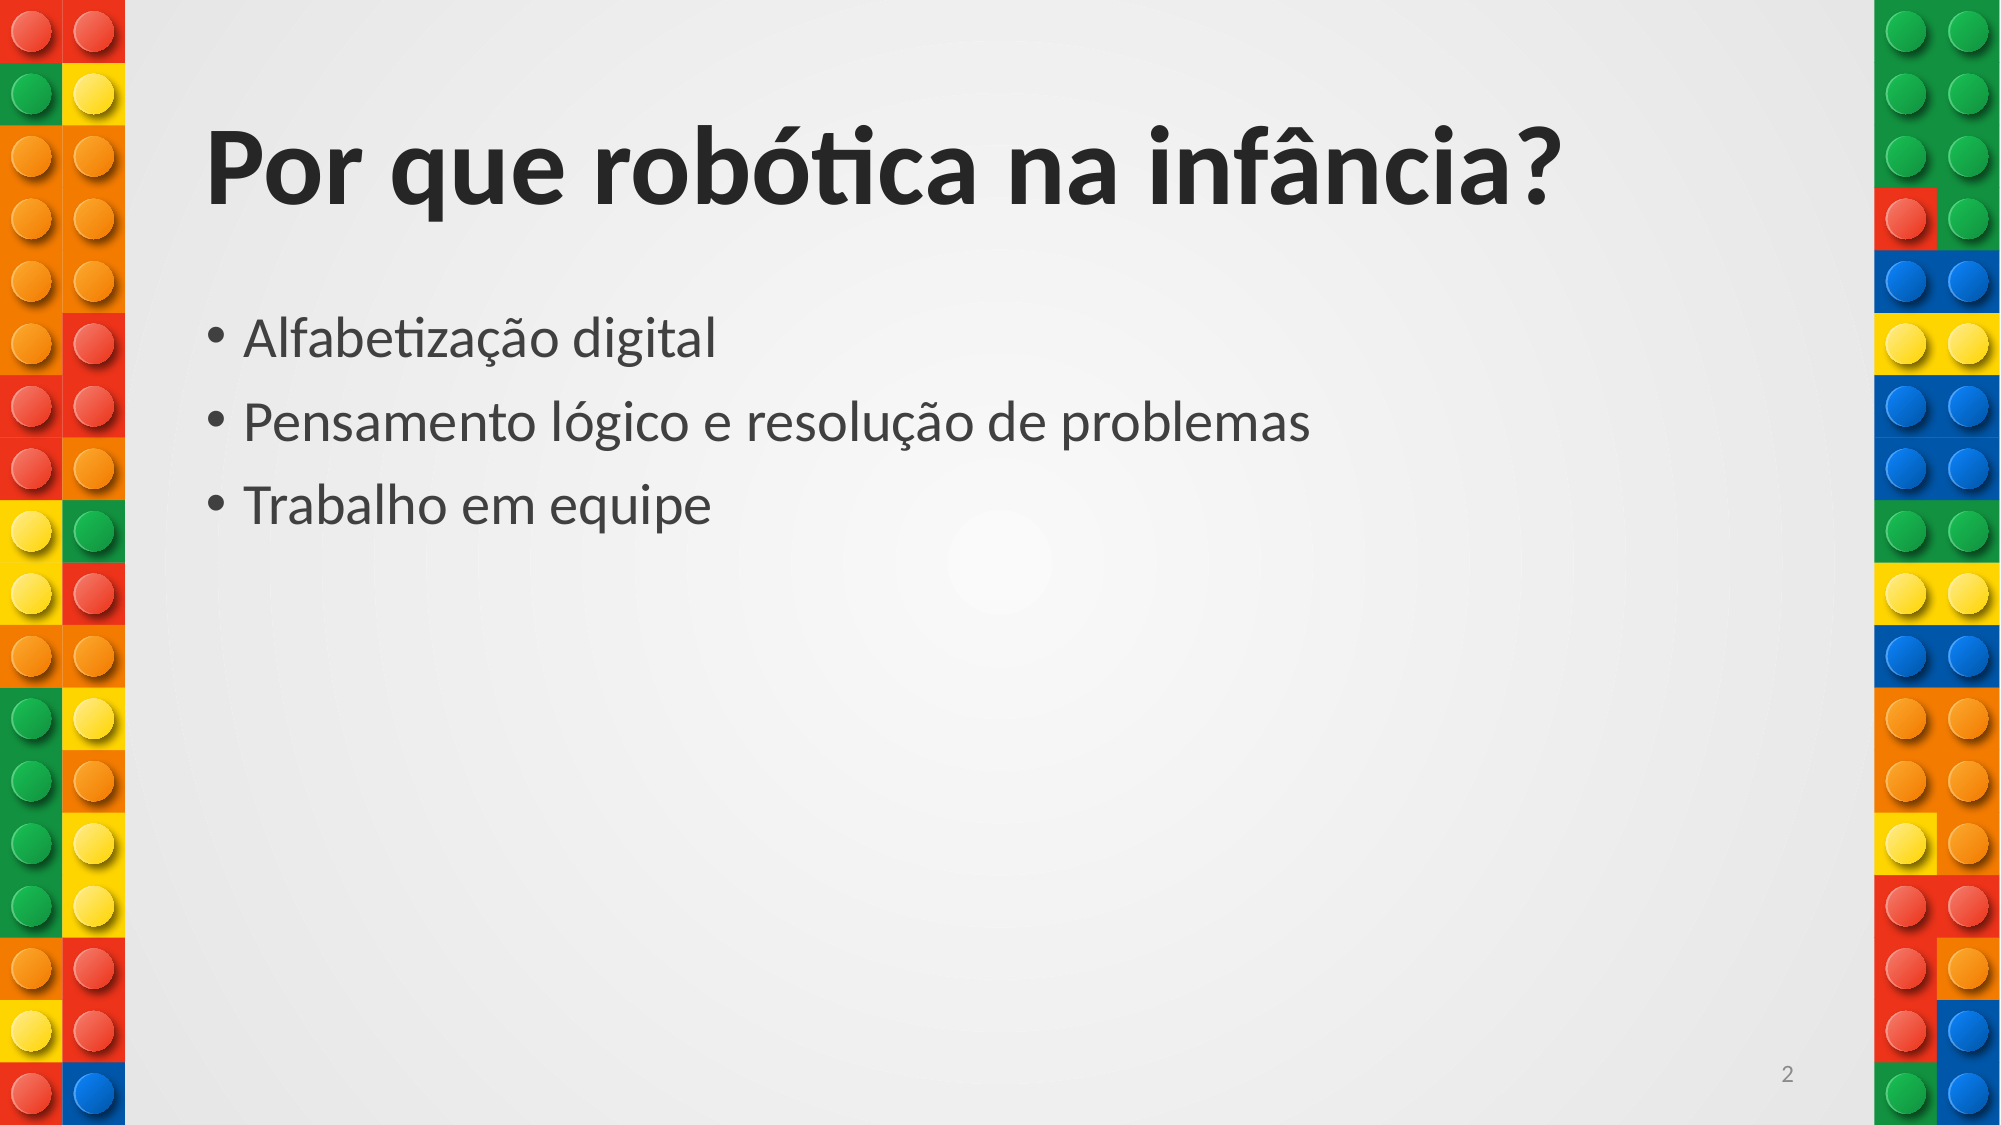

# Por que robótica na infância?
Alfabetização digital
Pensamento lógico e resolução de problemas
Trabalho em equipe
2